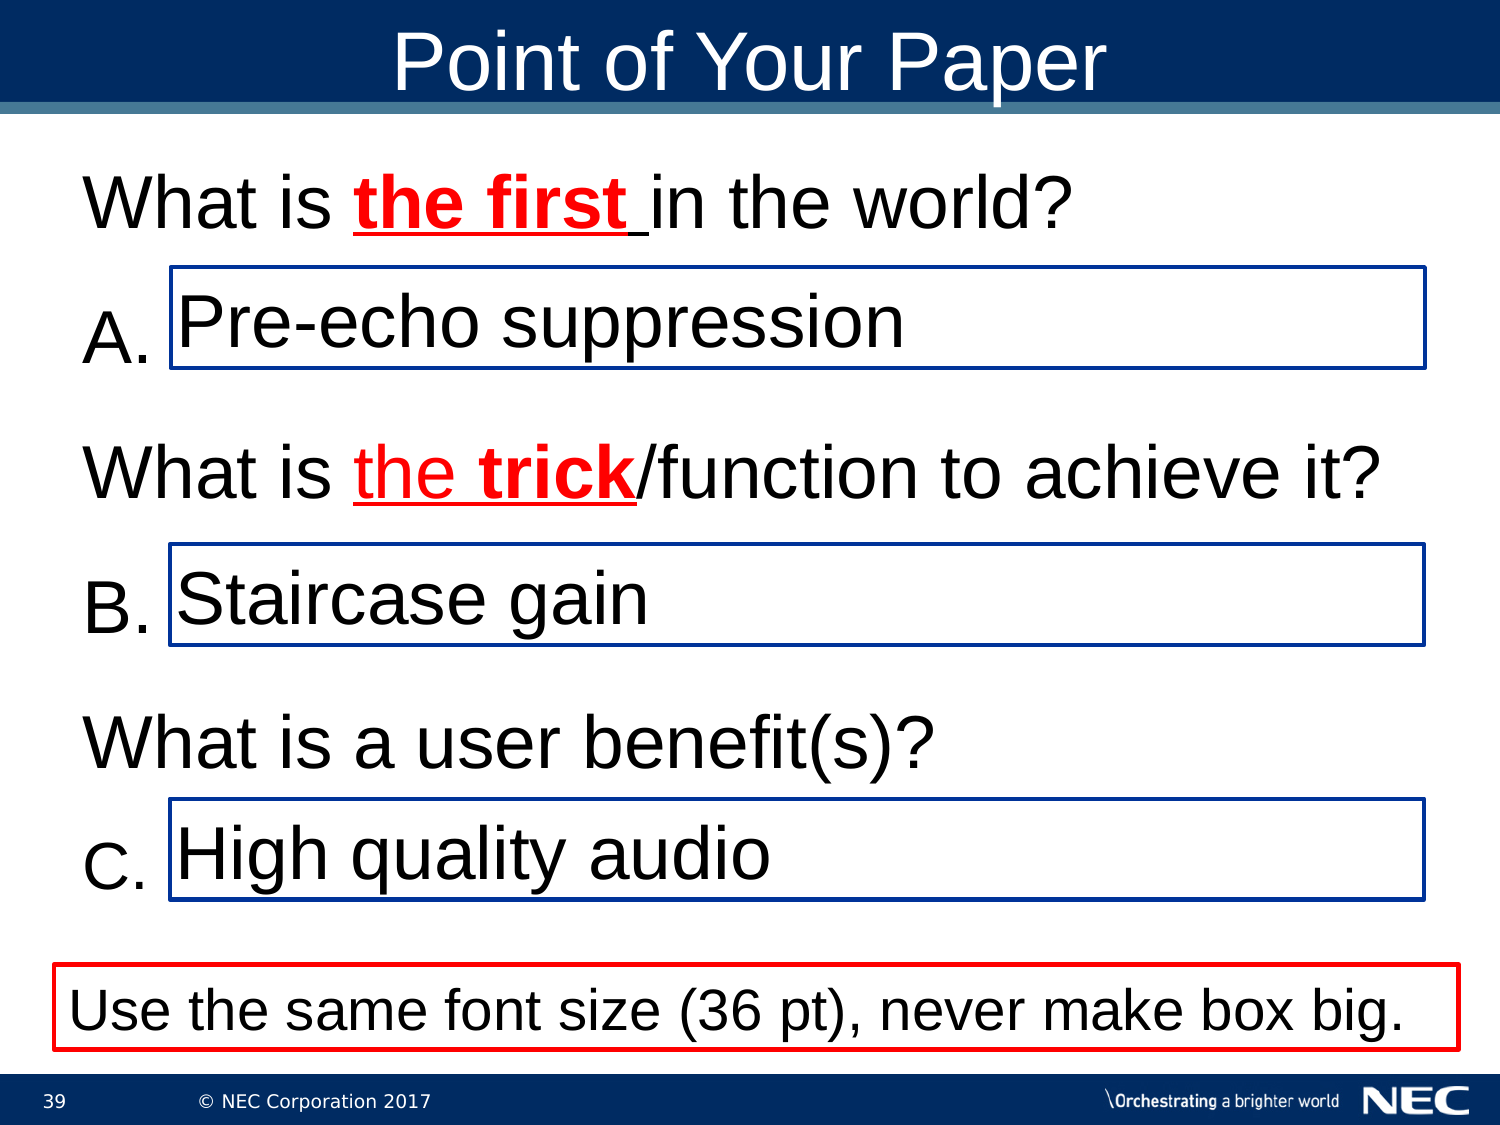

# Point of Your Paper
What is the first in the world?
A.
What is the trick/function to achieve it?
B.
What is a user benefit(s)?
C.
Pre-echo suppression
Staircase gain
High quality audio
Use the same font size (36 pt), never make box big.